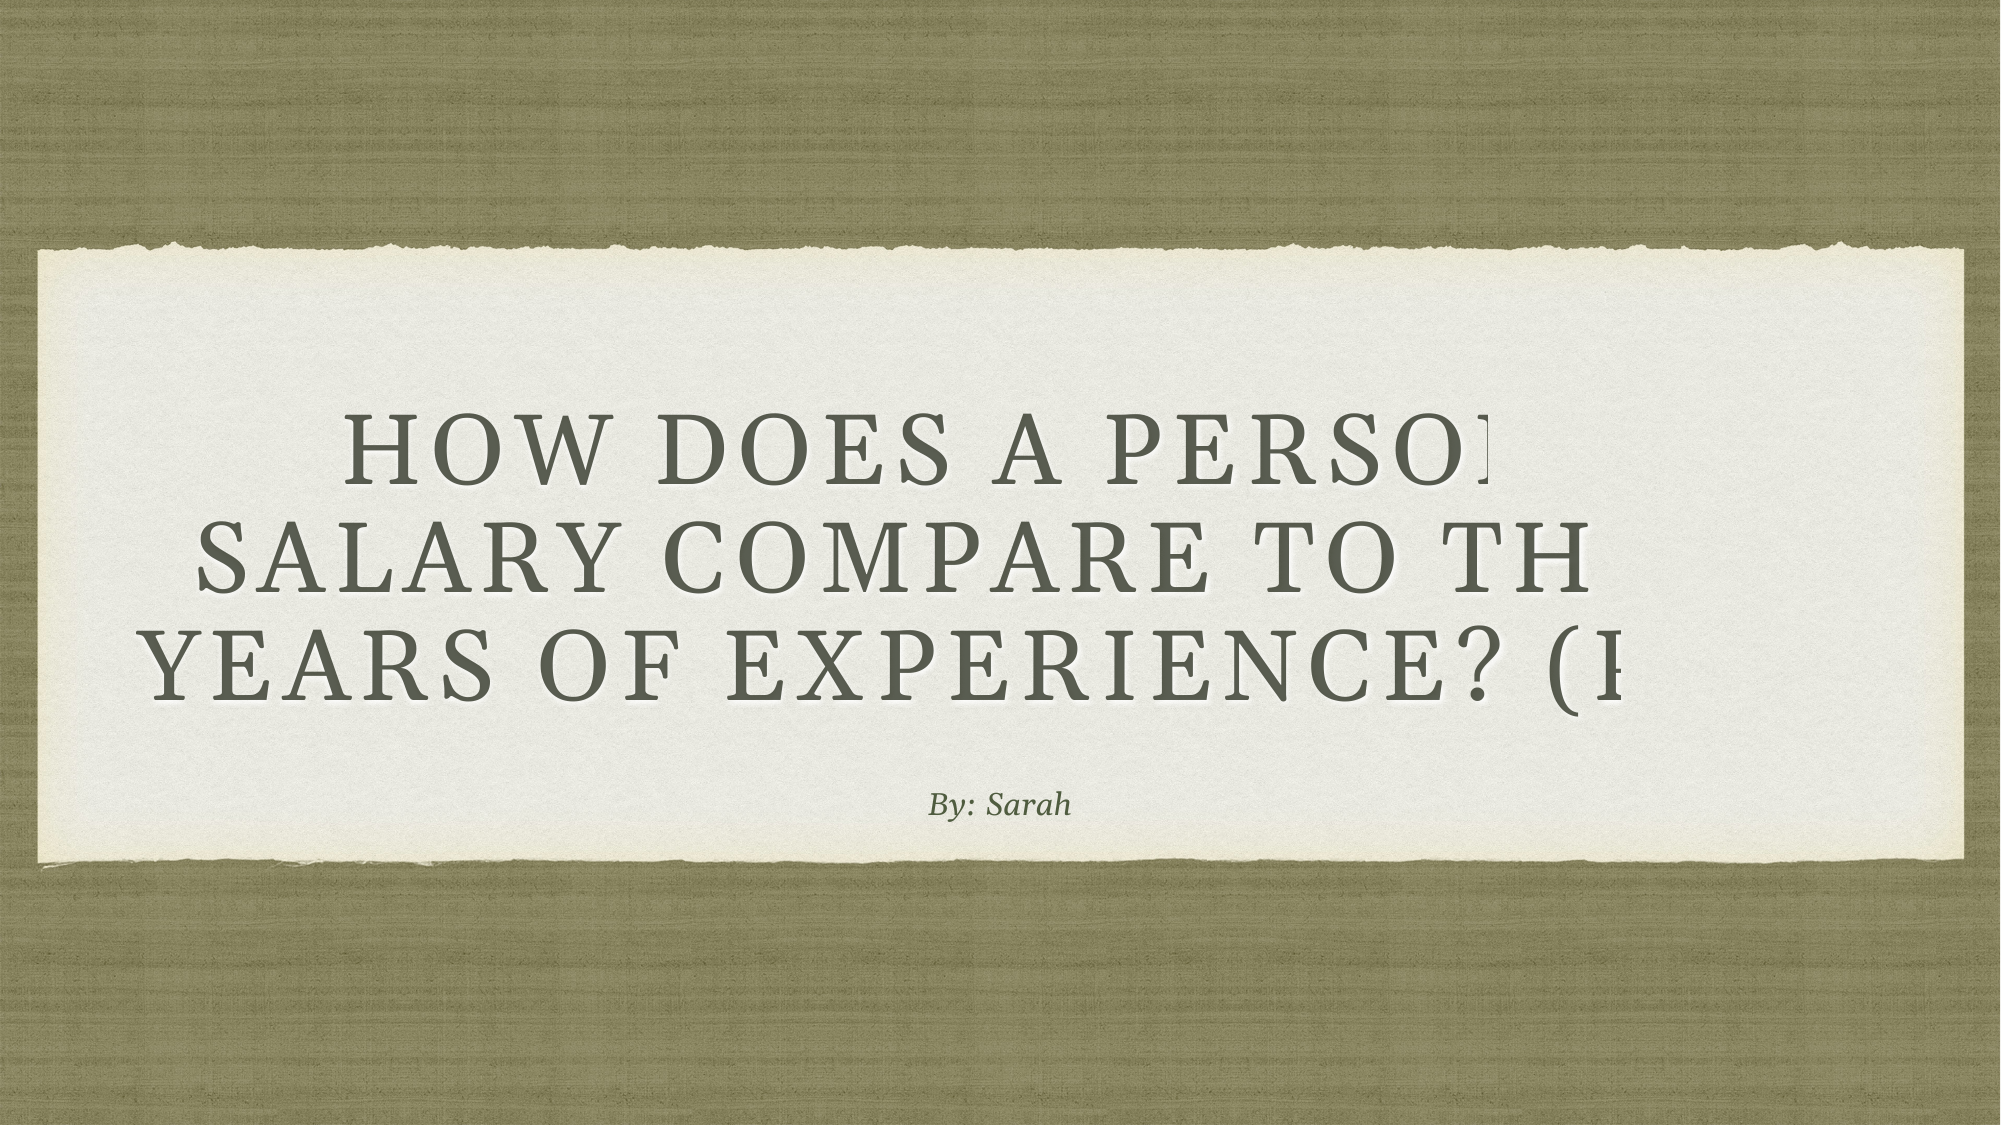

# How does a person’s salary compare to their years of experience? (PT.1)

By: Sarah